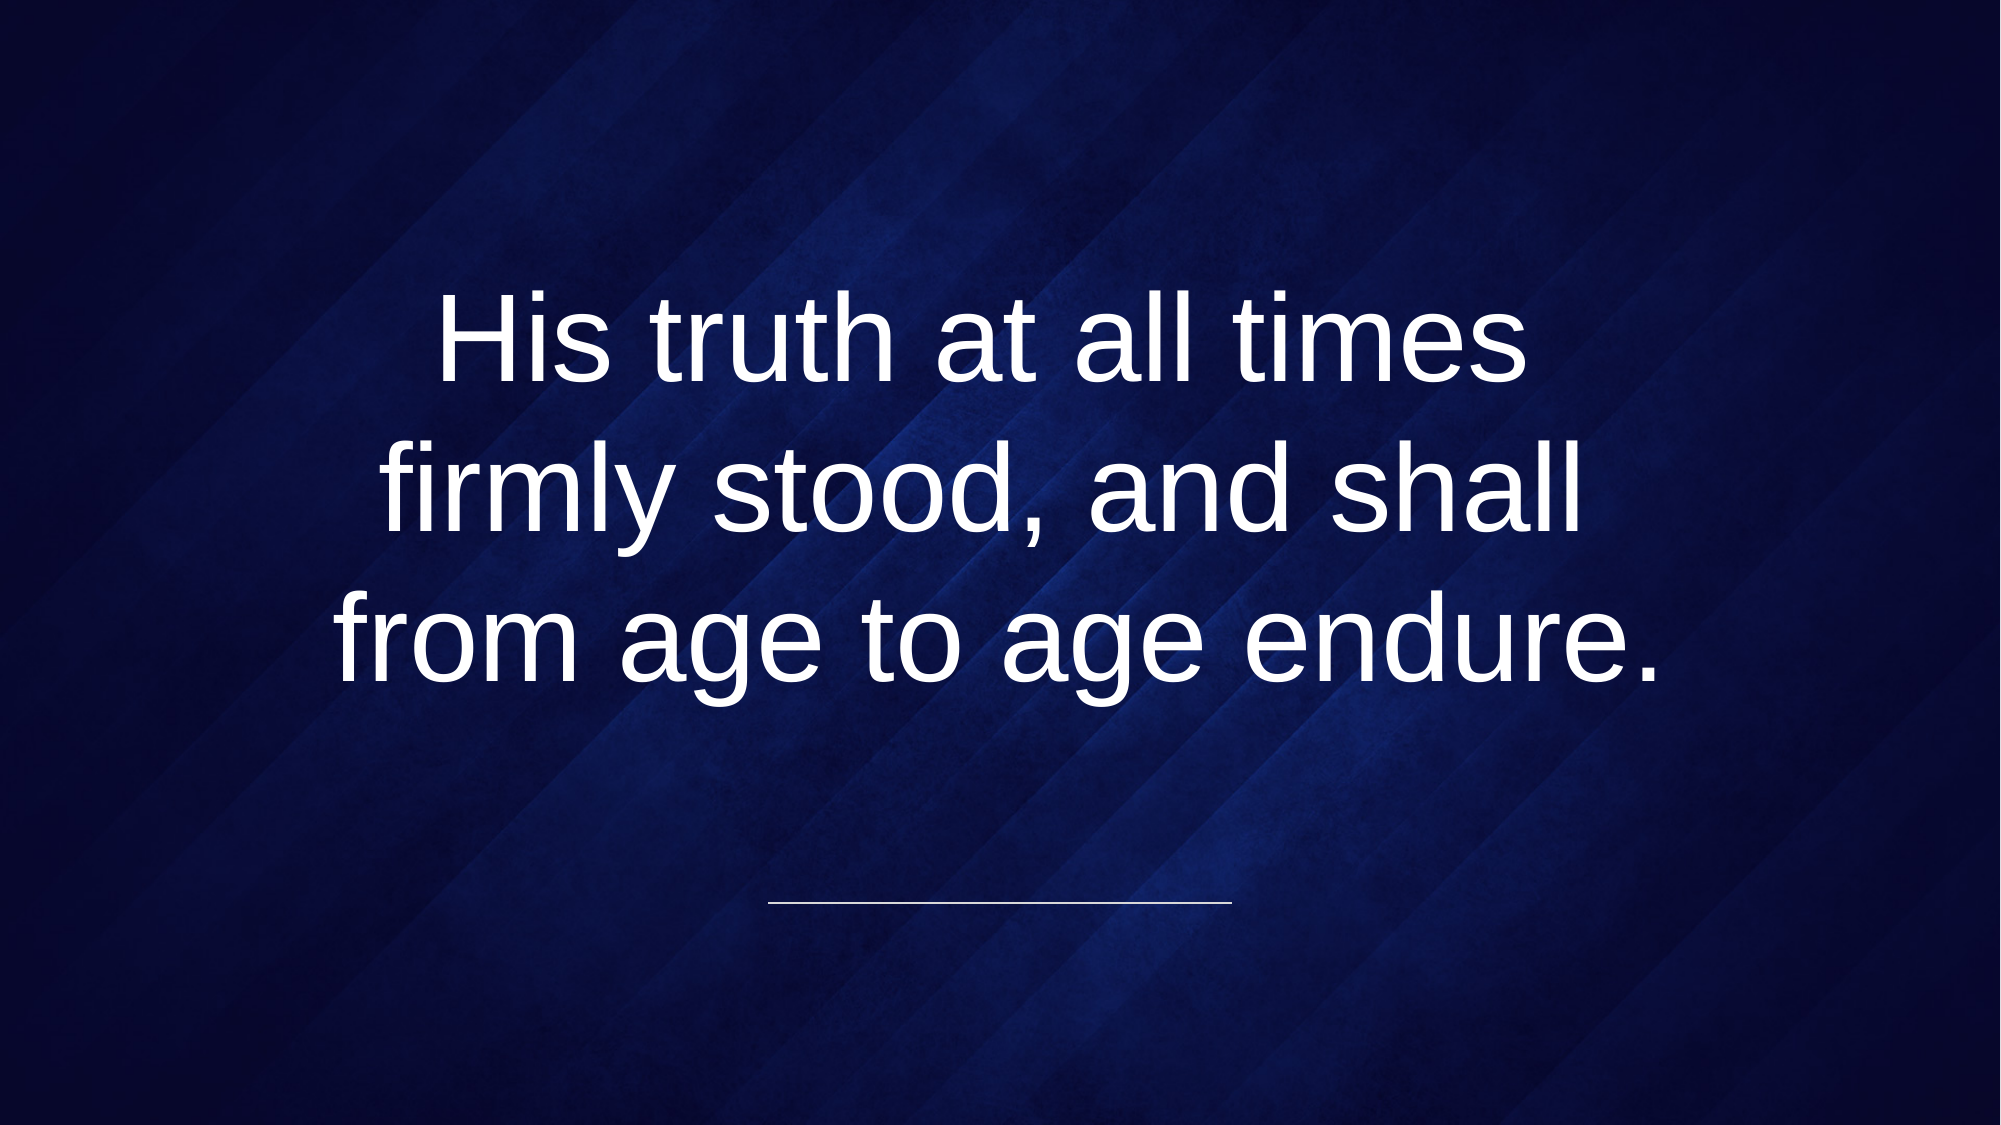

# His truth at all times firmly stood, and shall from age to age endure.